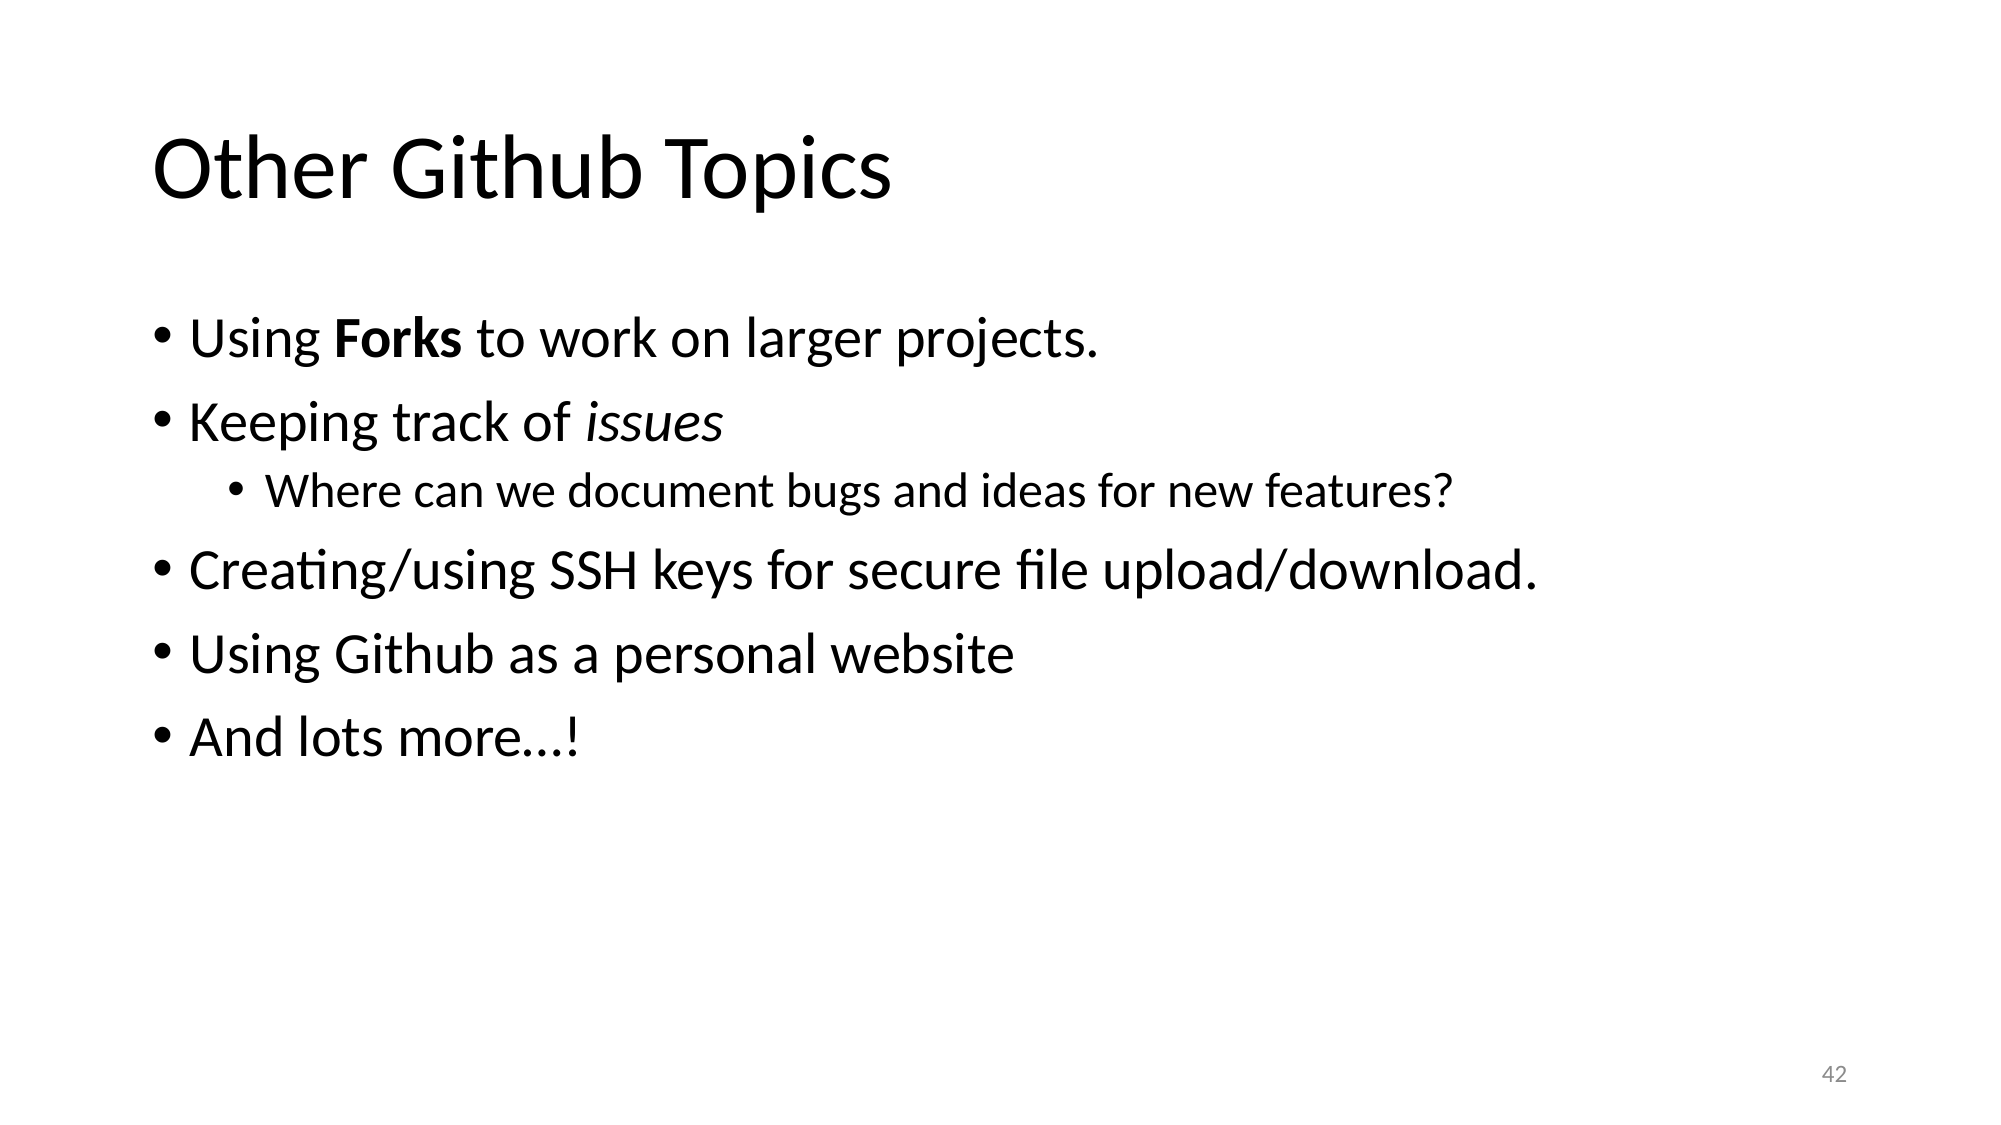

# Other Github Topics
Using Forks to work on larger projects.
Keeping track of issues
Where can we document bugs and ideas for new features?
Creating/using SSH keys for secure file upload/download.
Using Github as a personal website
And lots more…!
42